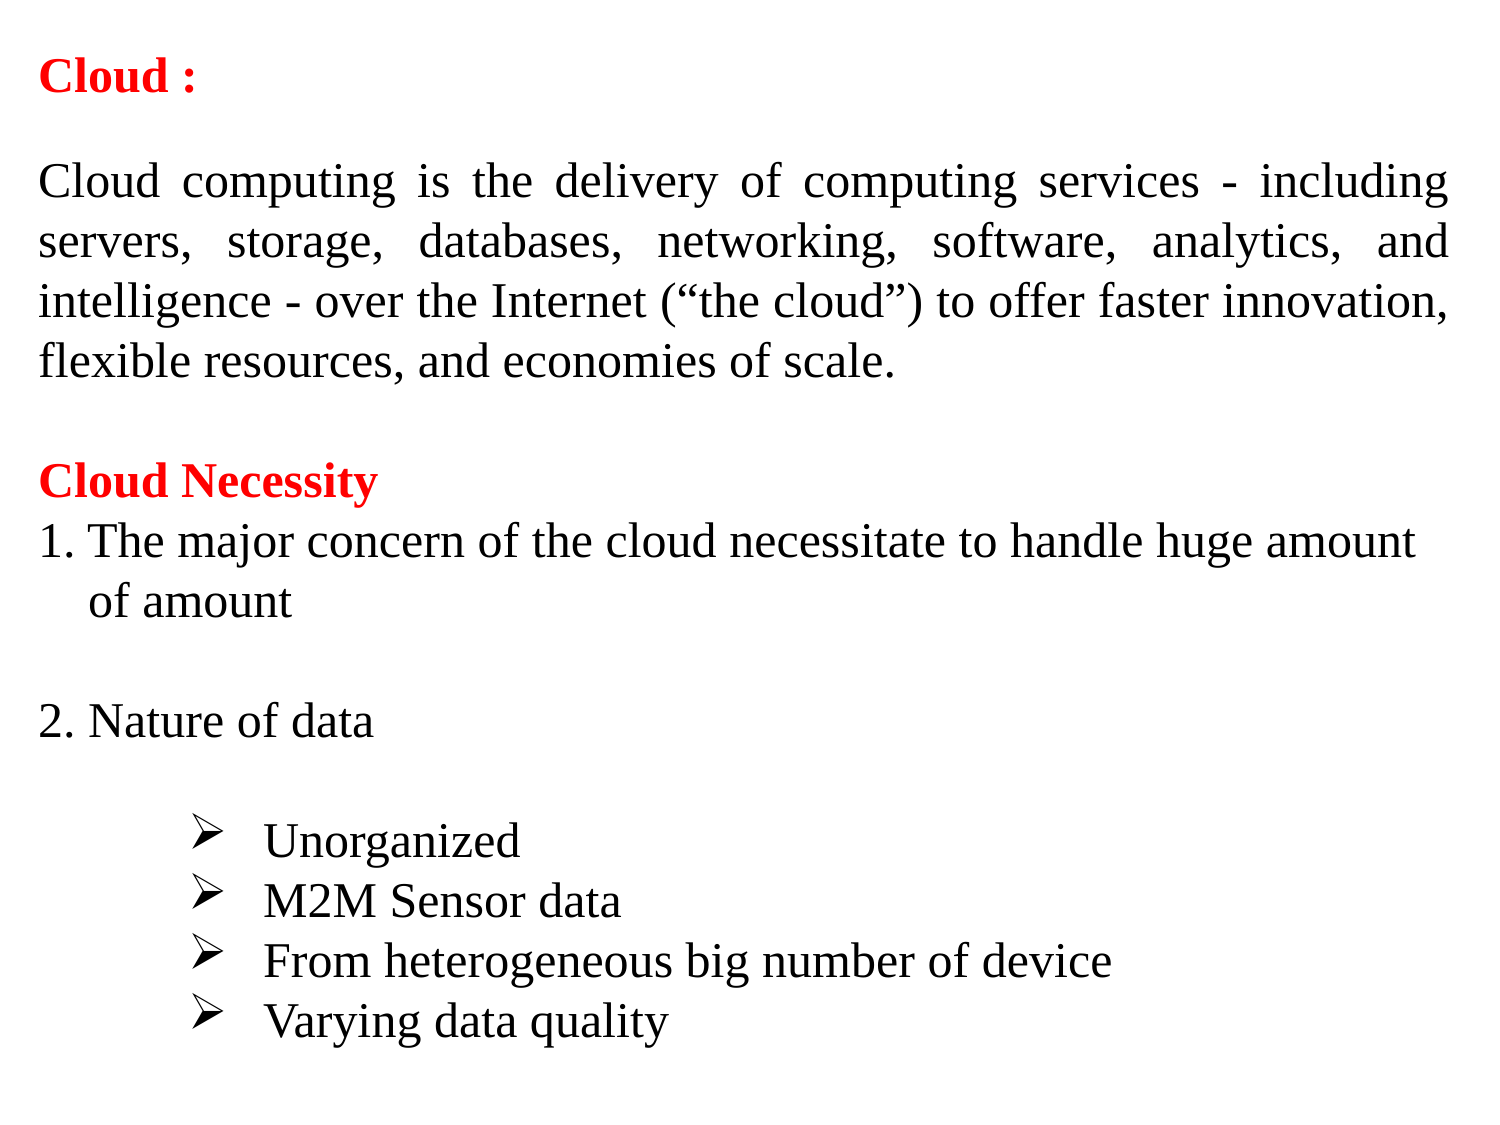

Cloud :

Cloud computing is the delivery of computing services - including servers, storage, databases, networking, software, analytics, and intelligence - over the Internet (“the cloud”) to offer faster innovation, flexible resources, and economies of scale.

Cloud Necessity
1. The major concern of the cloud necessitate to handle huge amount
    of amount

2. Nature of data

Unorganized
M2M Sensor data
From heterogeneous big number of device
Varying data quality